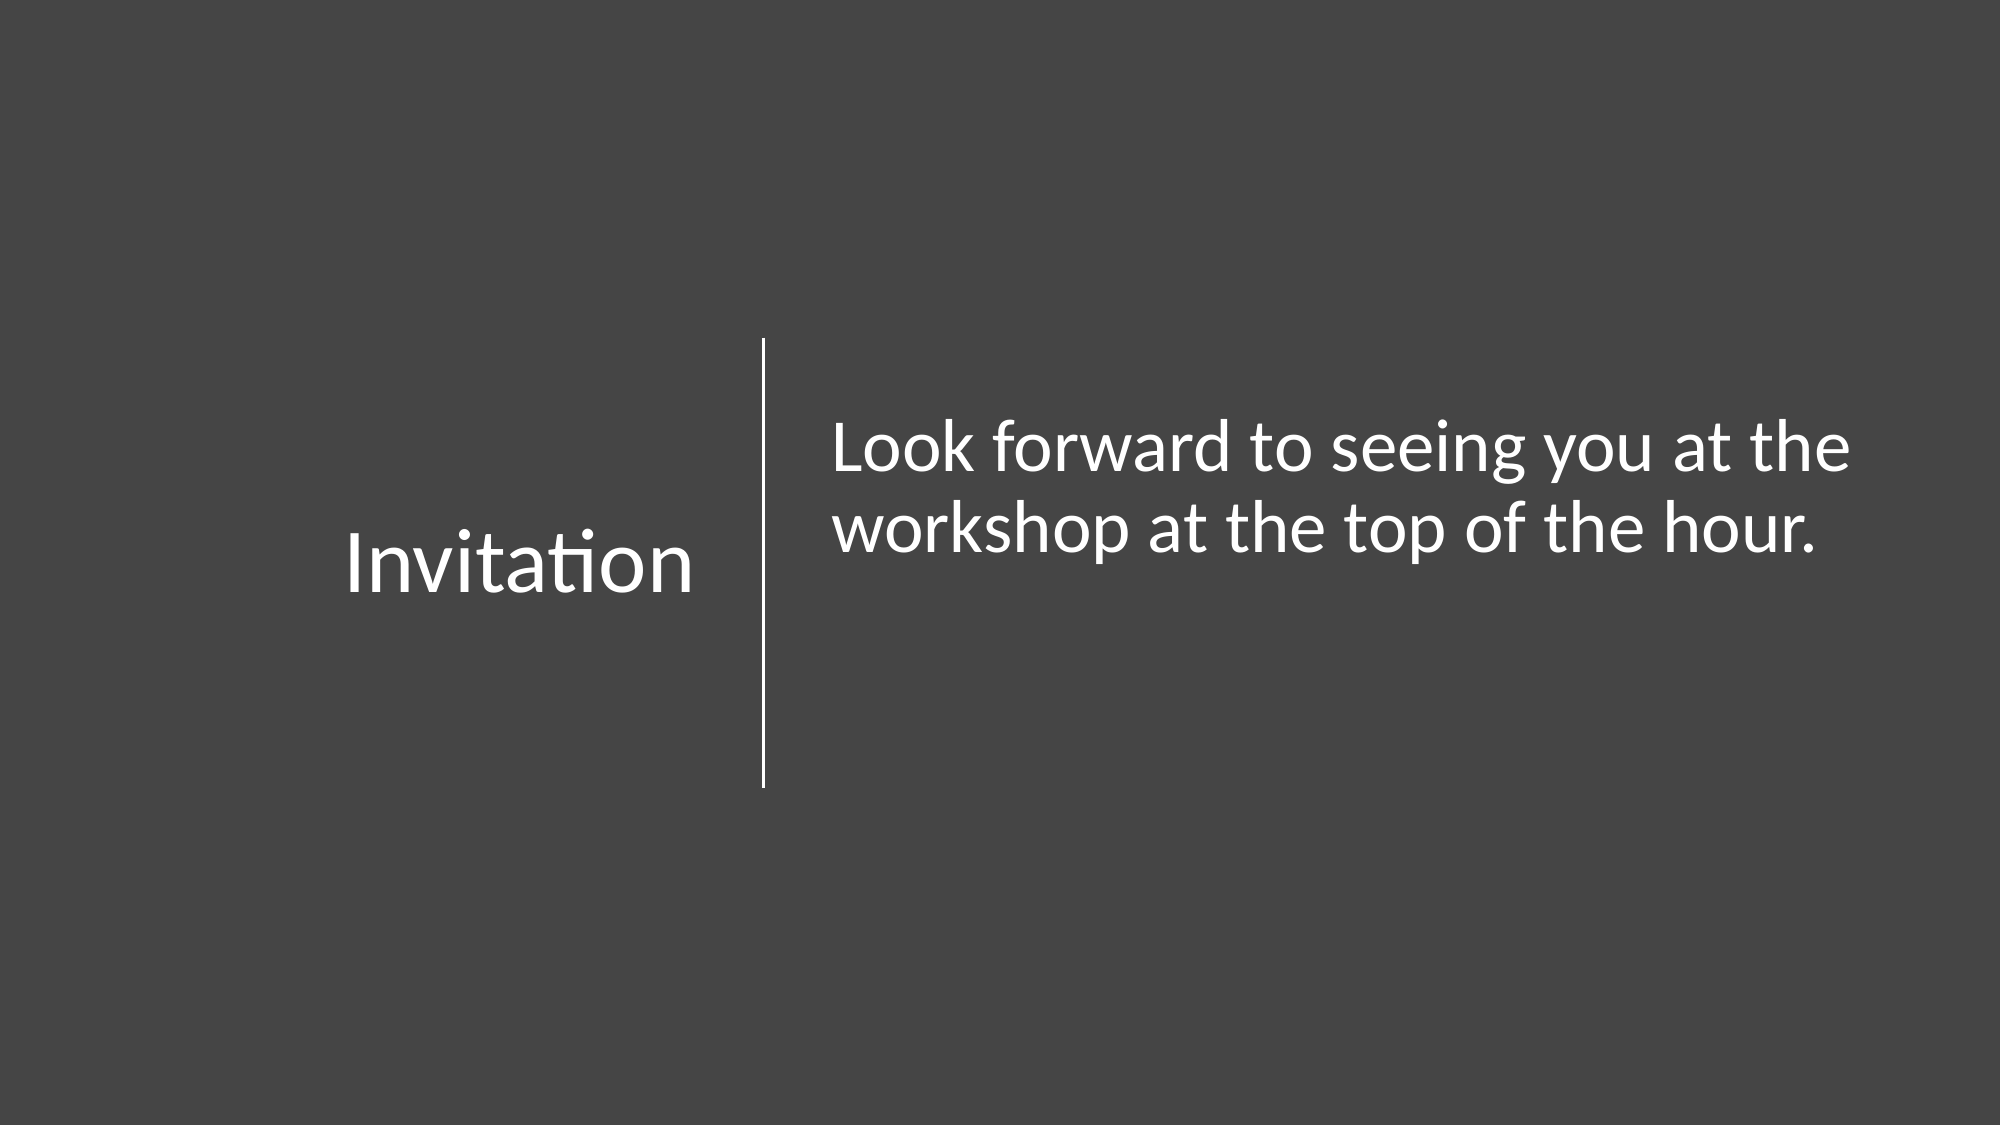

# Invitation
Look forward to seeing you at the workshop at the top of the hour.